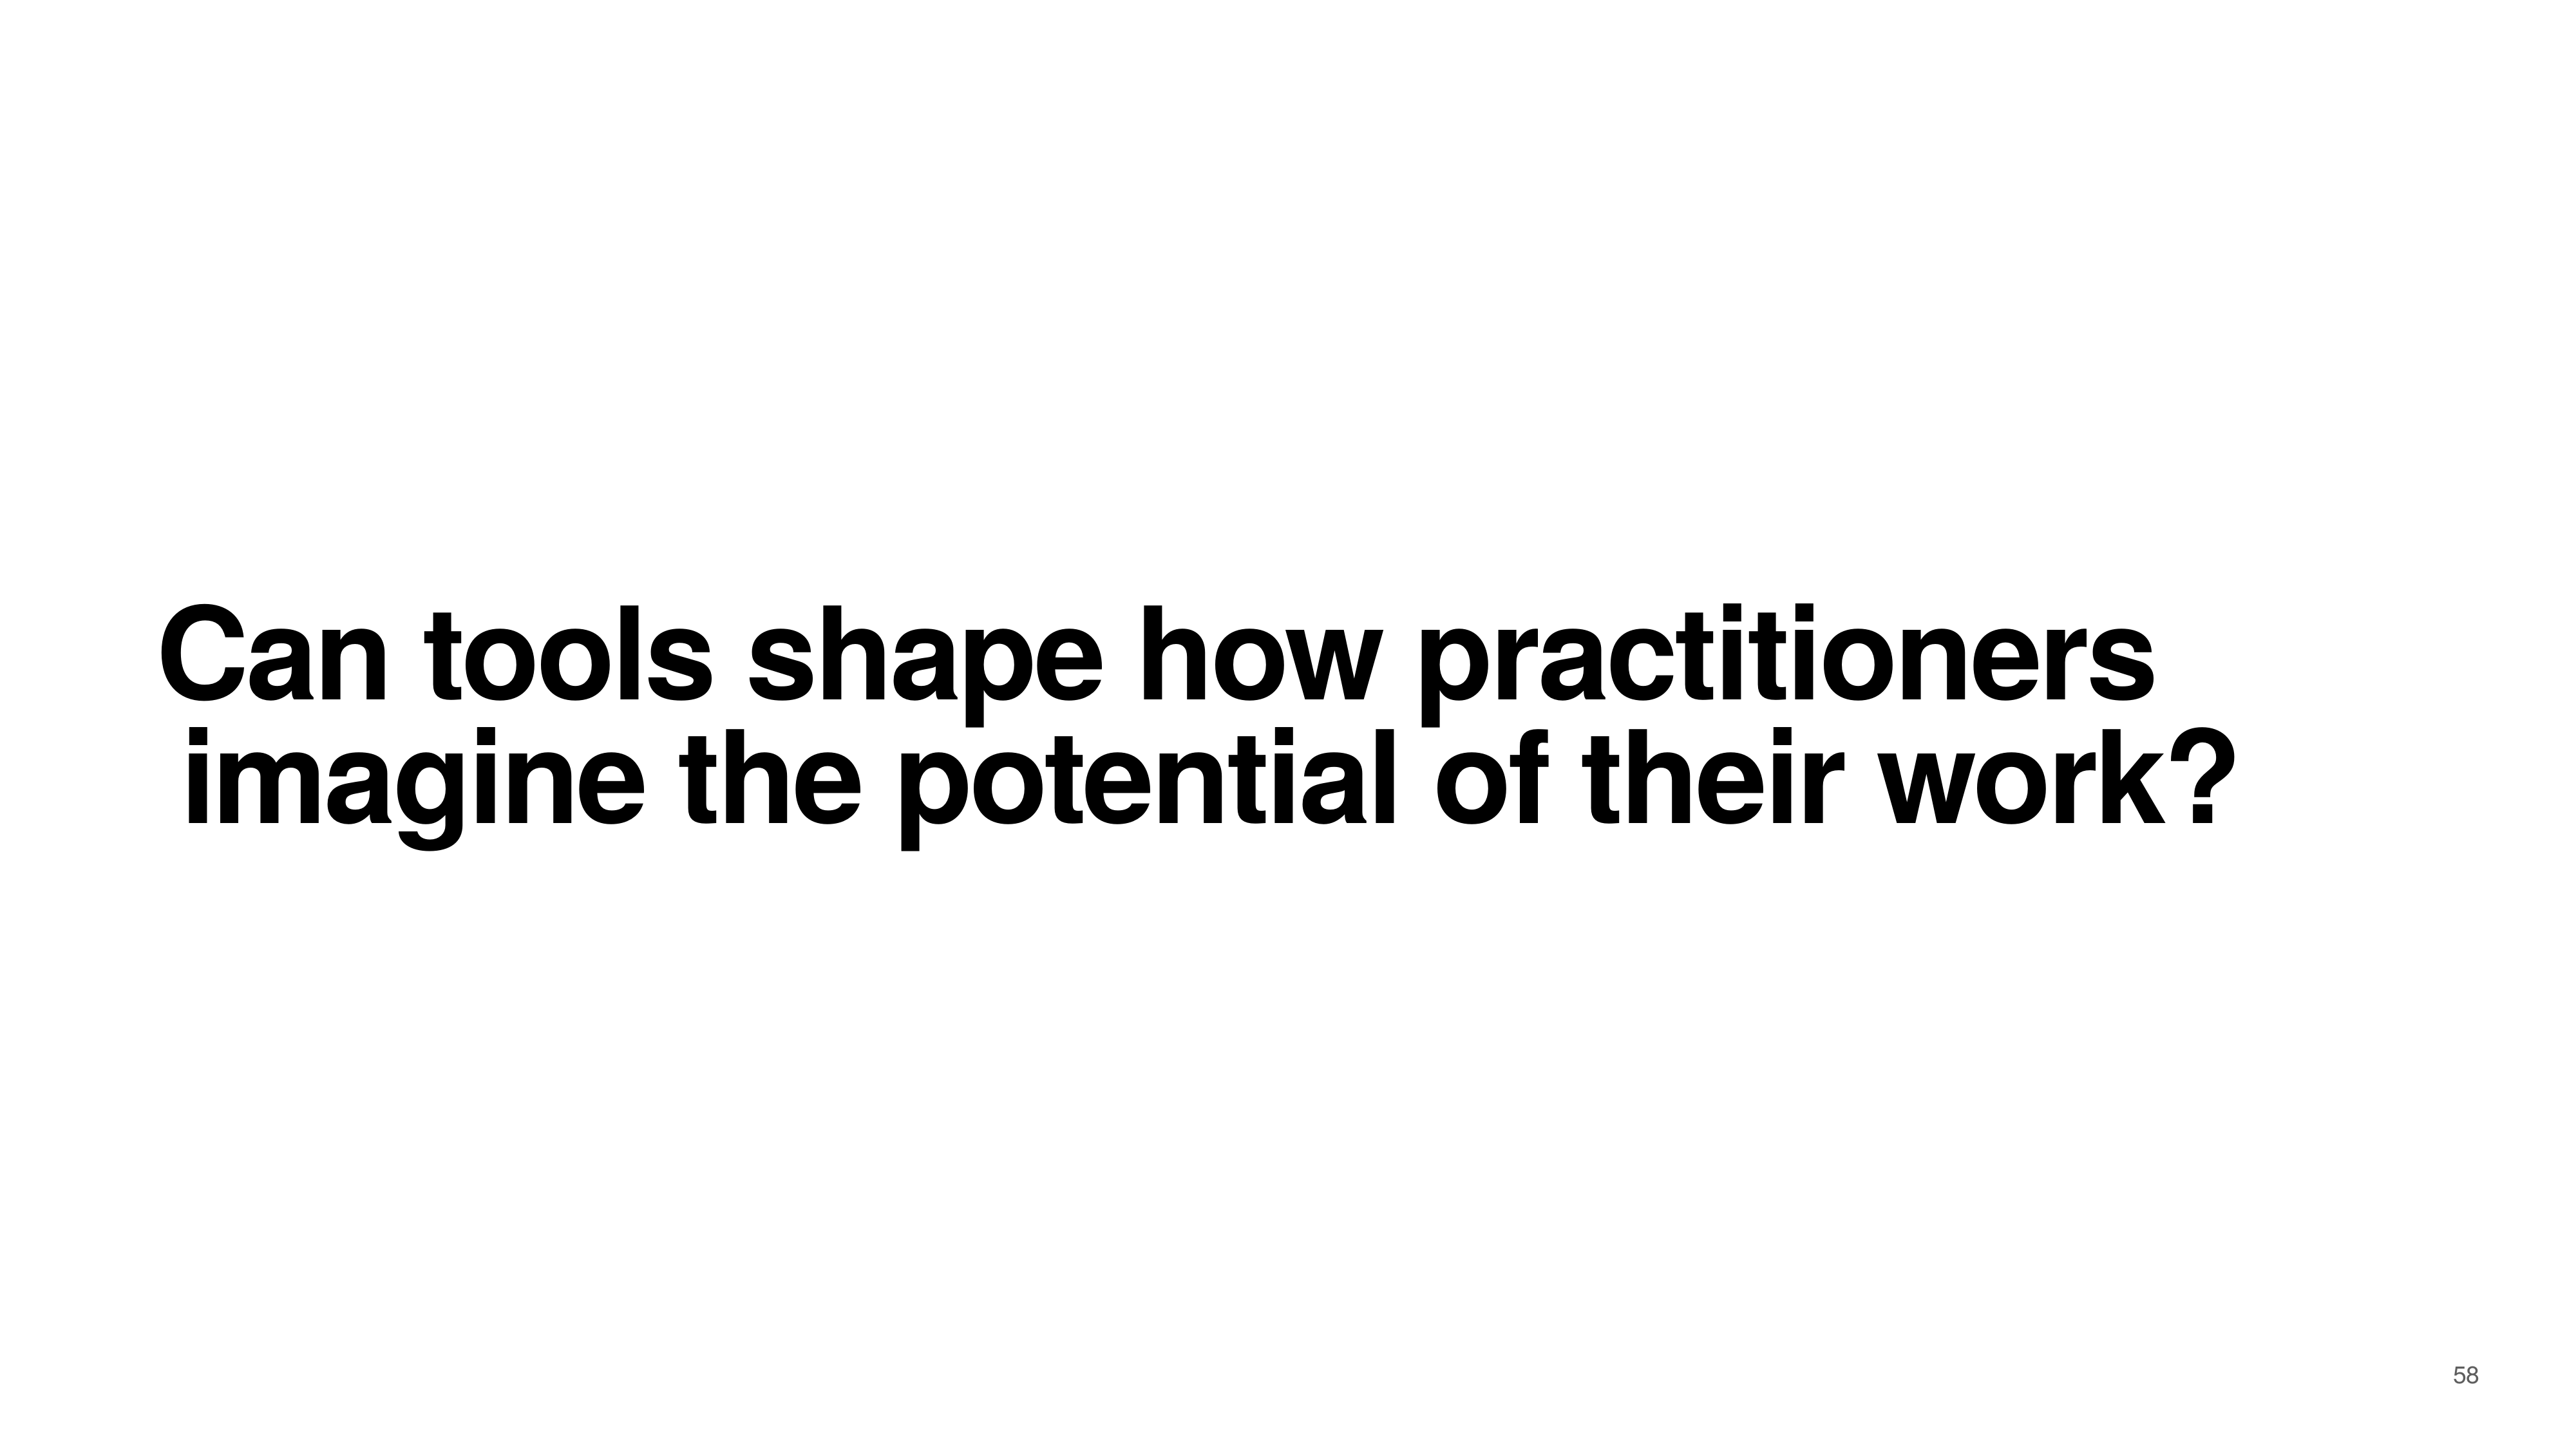

Can tools shape how practitioners imagine the potential of their work?
58